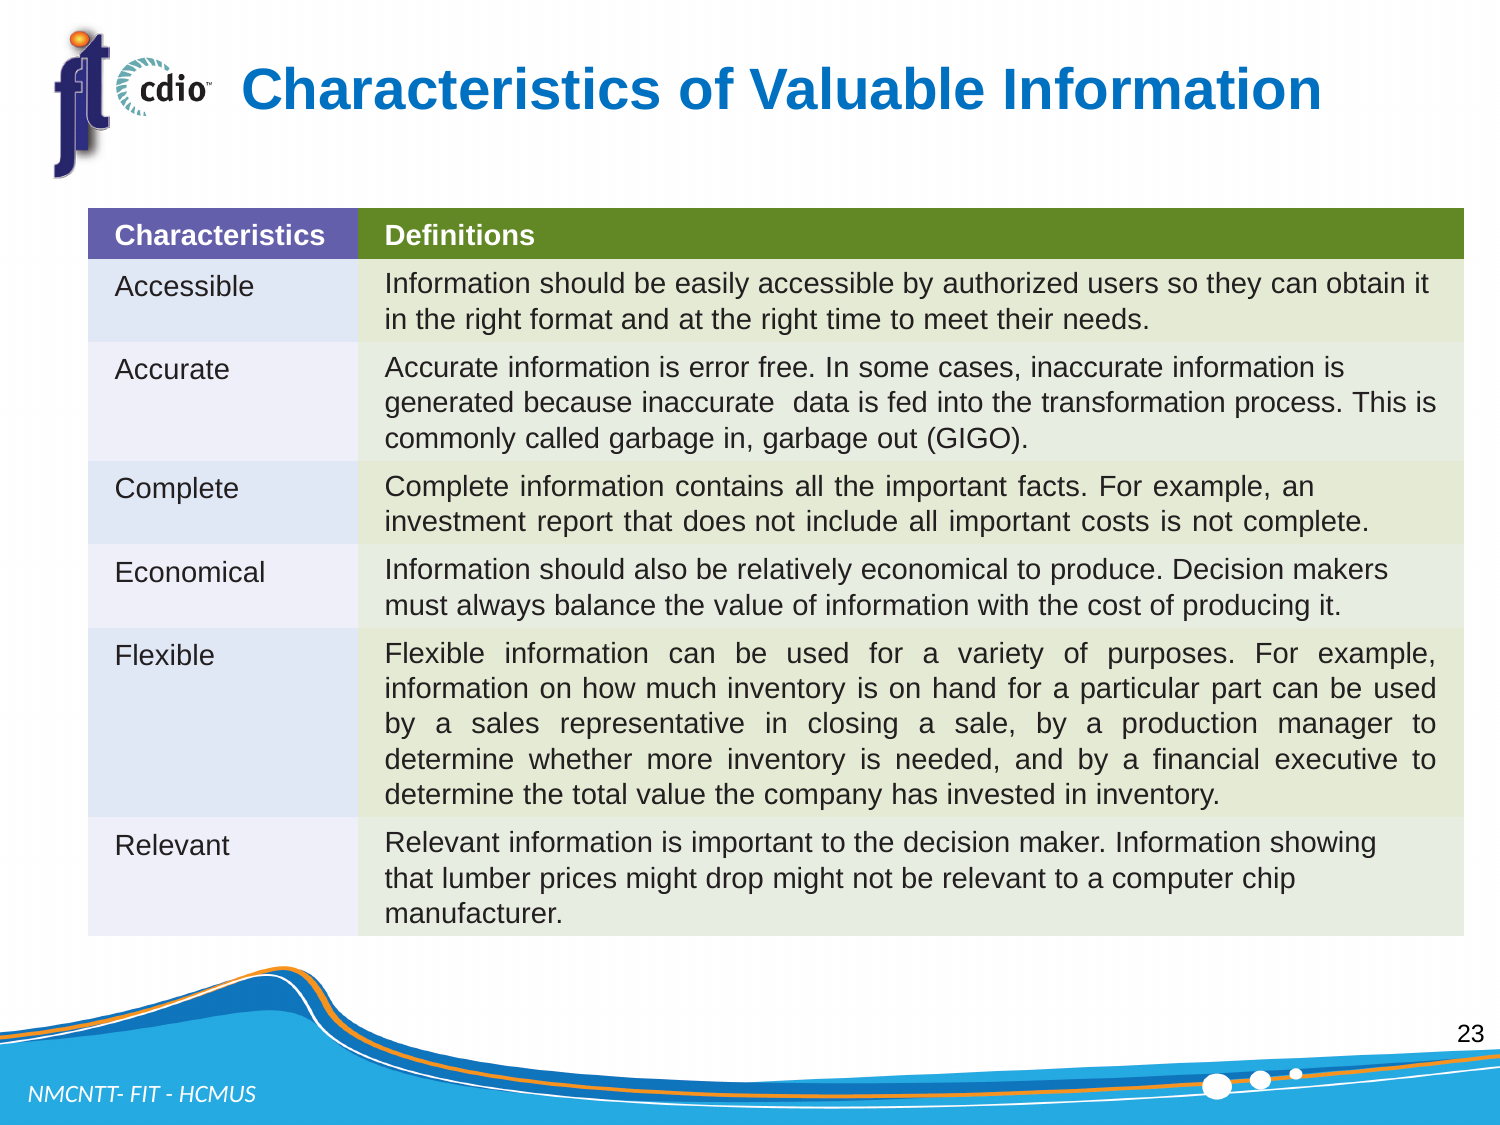

# Characteristics of Valuable Information
| Characteristics | Definitions |
| --- | --- |
| Accessible | Information should be easily accessible by authorized users so they can obtain it in the right format and at the right time to meet their needs. |
| Accurate | Accurate information is error free. In some cases, inaccurate information is generated because inaccurate data is fed into the transformation process. This is commonly called garbage in, garbage out (GIGO). |
| Complete | Complete information contains all the important facts. For example, an investment report that does not include all important costs is not complete. |
| Economical | Information should also be relatively economical to produce. Decision makers must always balance the value of information with the cost of producing it. |
| Flexible | Flexible information can be used for a variety of purposes. For example, information on how much inventory is on hand for a particular part can be used by a sales representative in closing a sale, by a production manager to determine whether more inventory is needed, and by a financial executive to determine the total value the company has invested in inventory. |
| Relevant | Relevant information is important to the decision maker. Information showing that lumber prices might drop might not be relevant to a computer chip manufacturer. |
23
NMCNTT- FIT - HCMUS